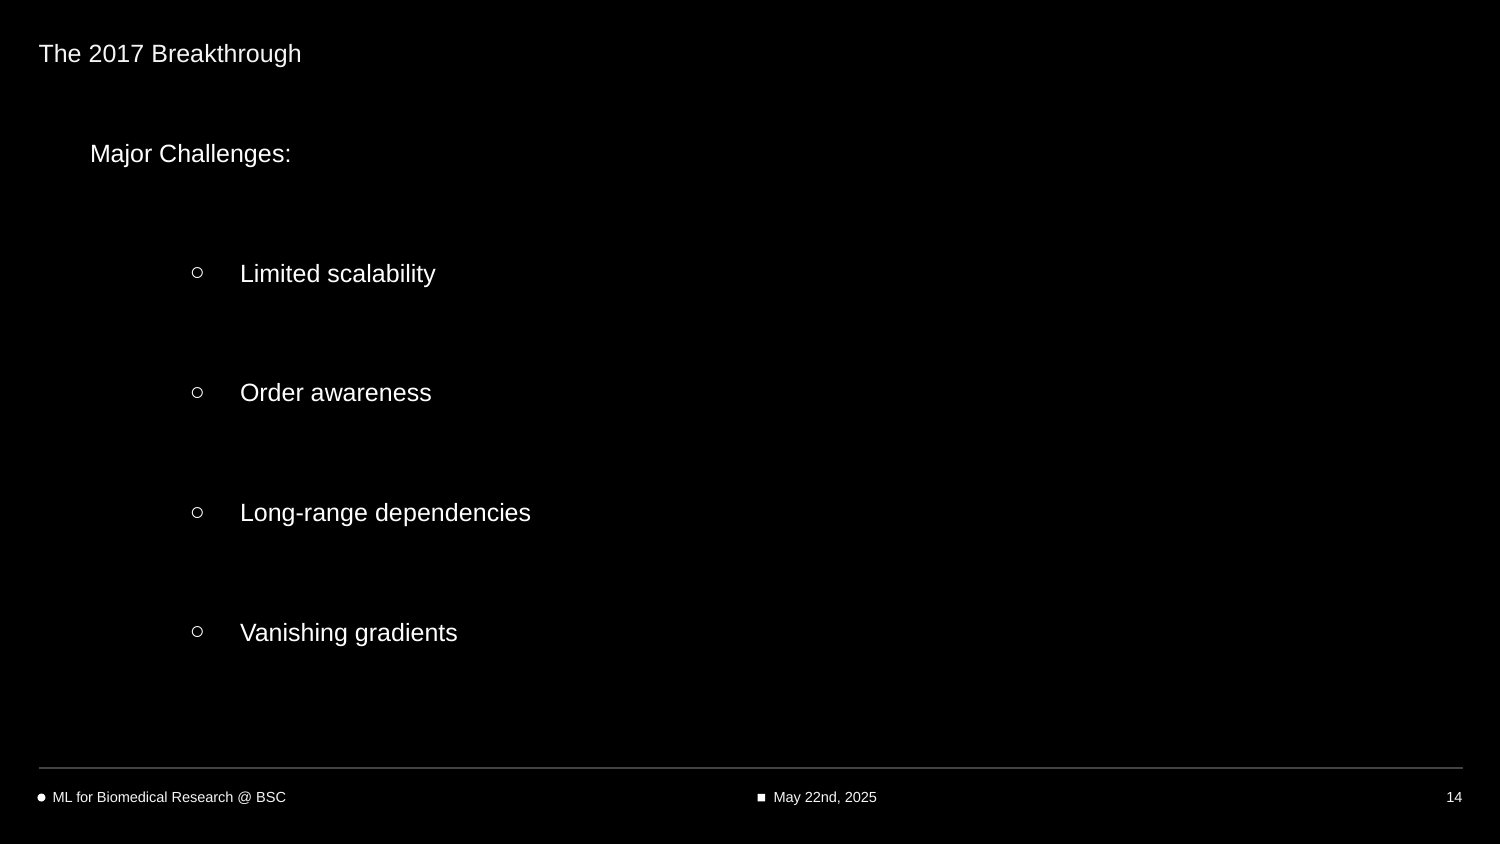

The 2017 Breakthrough
Major Challenges:

Limited scalability

Order awareness

Long-range dependencies

Vanishing gradients

ML for Biomedical Research @ BSC
May 22nd, 2025
14